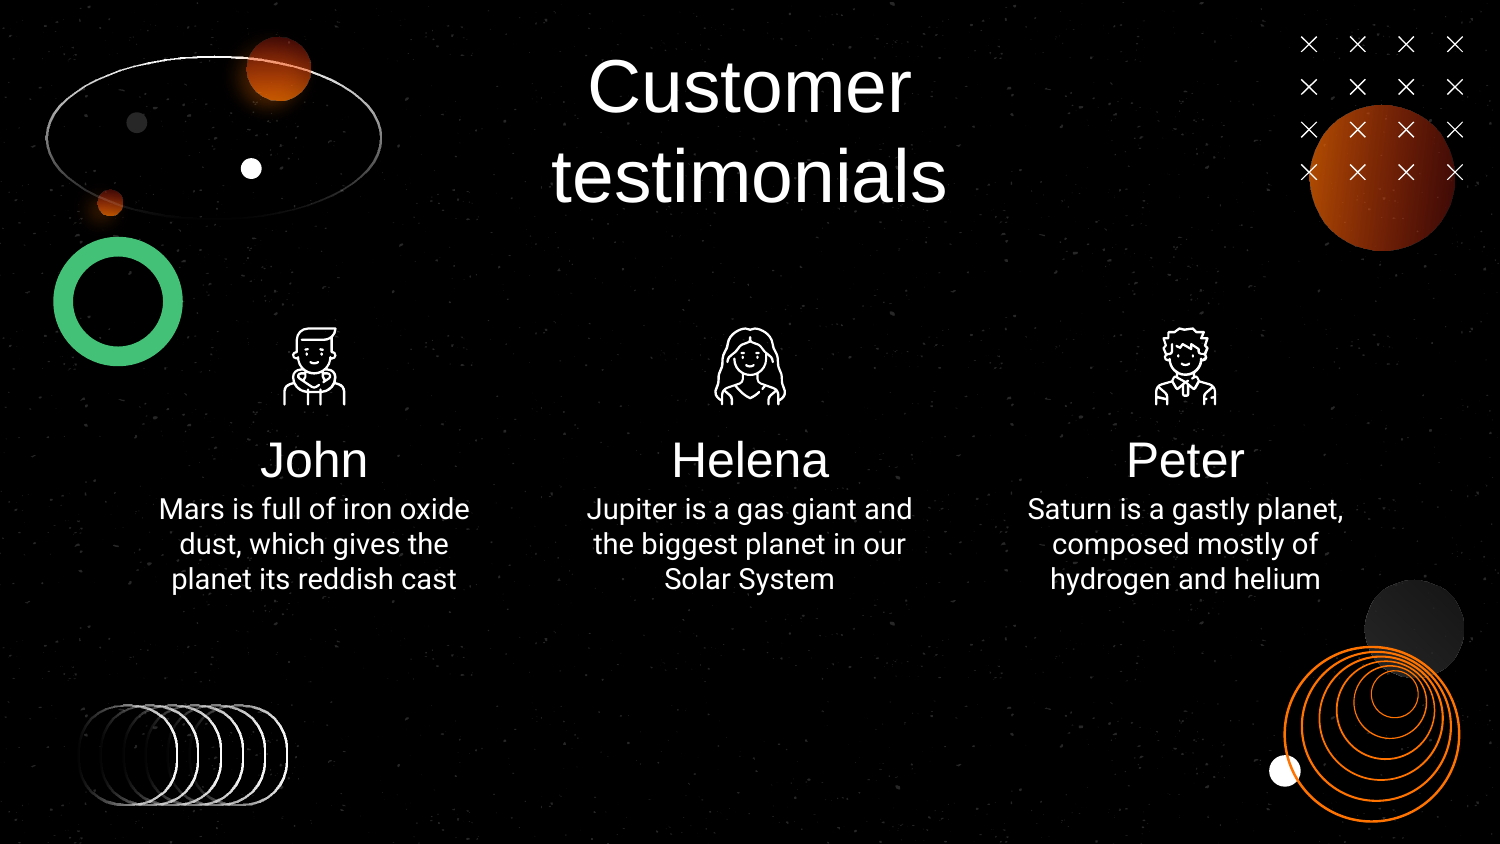

# Customer testimonials

John
Helena
Peter
Jupiter is a gas giant and the biggest planet in our Solar System
Saturn is a gastly planet, composed mostly of hydrogen and helium
Mars is full of iron oxide dust, which gives the planet its reddish cast